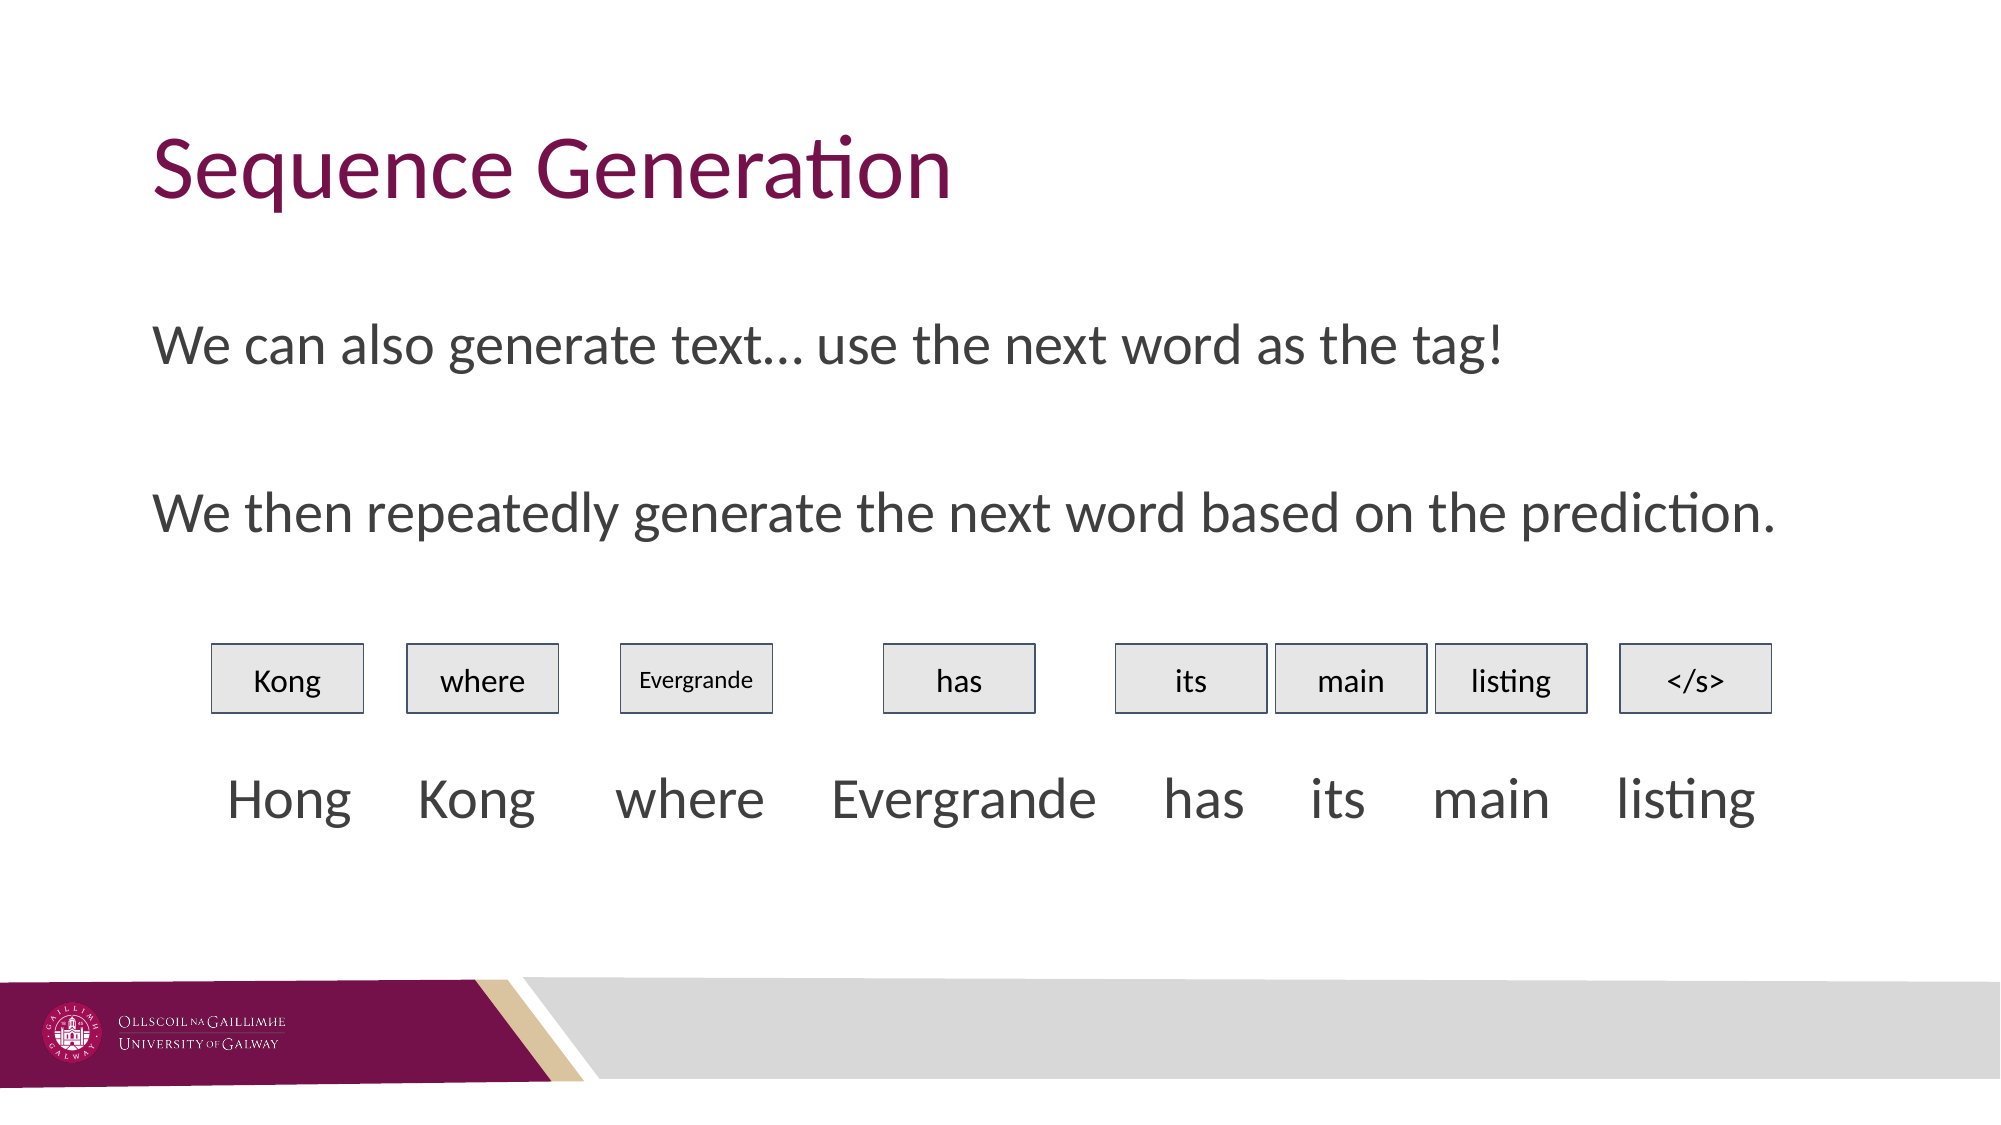

# Sequence Generation
We can also generate text… use the next word as the tag!

We then repeatedly generate the next word based on the prediction.
Kong
where
Evergrande
has
its
main
listing
</s>
Hong     Kong      where     Evergrande     has     its     main     listing